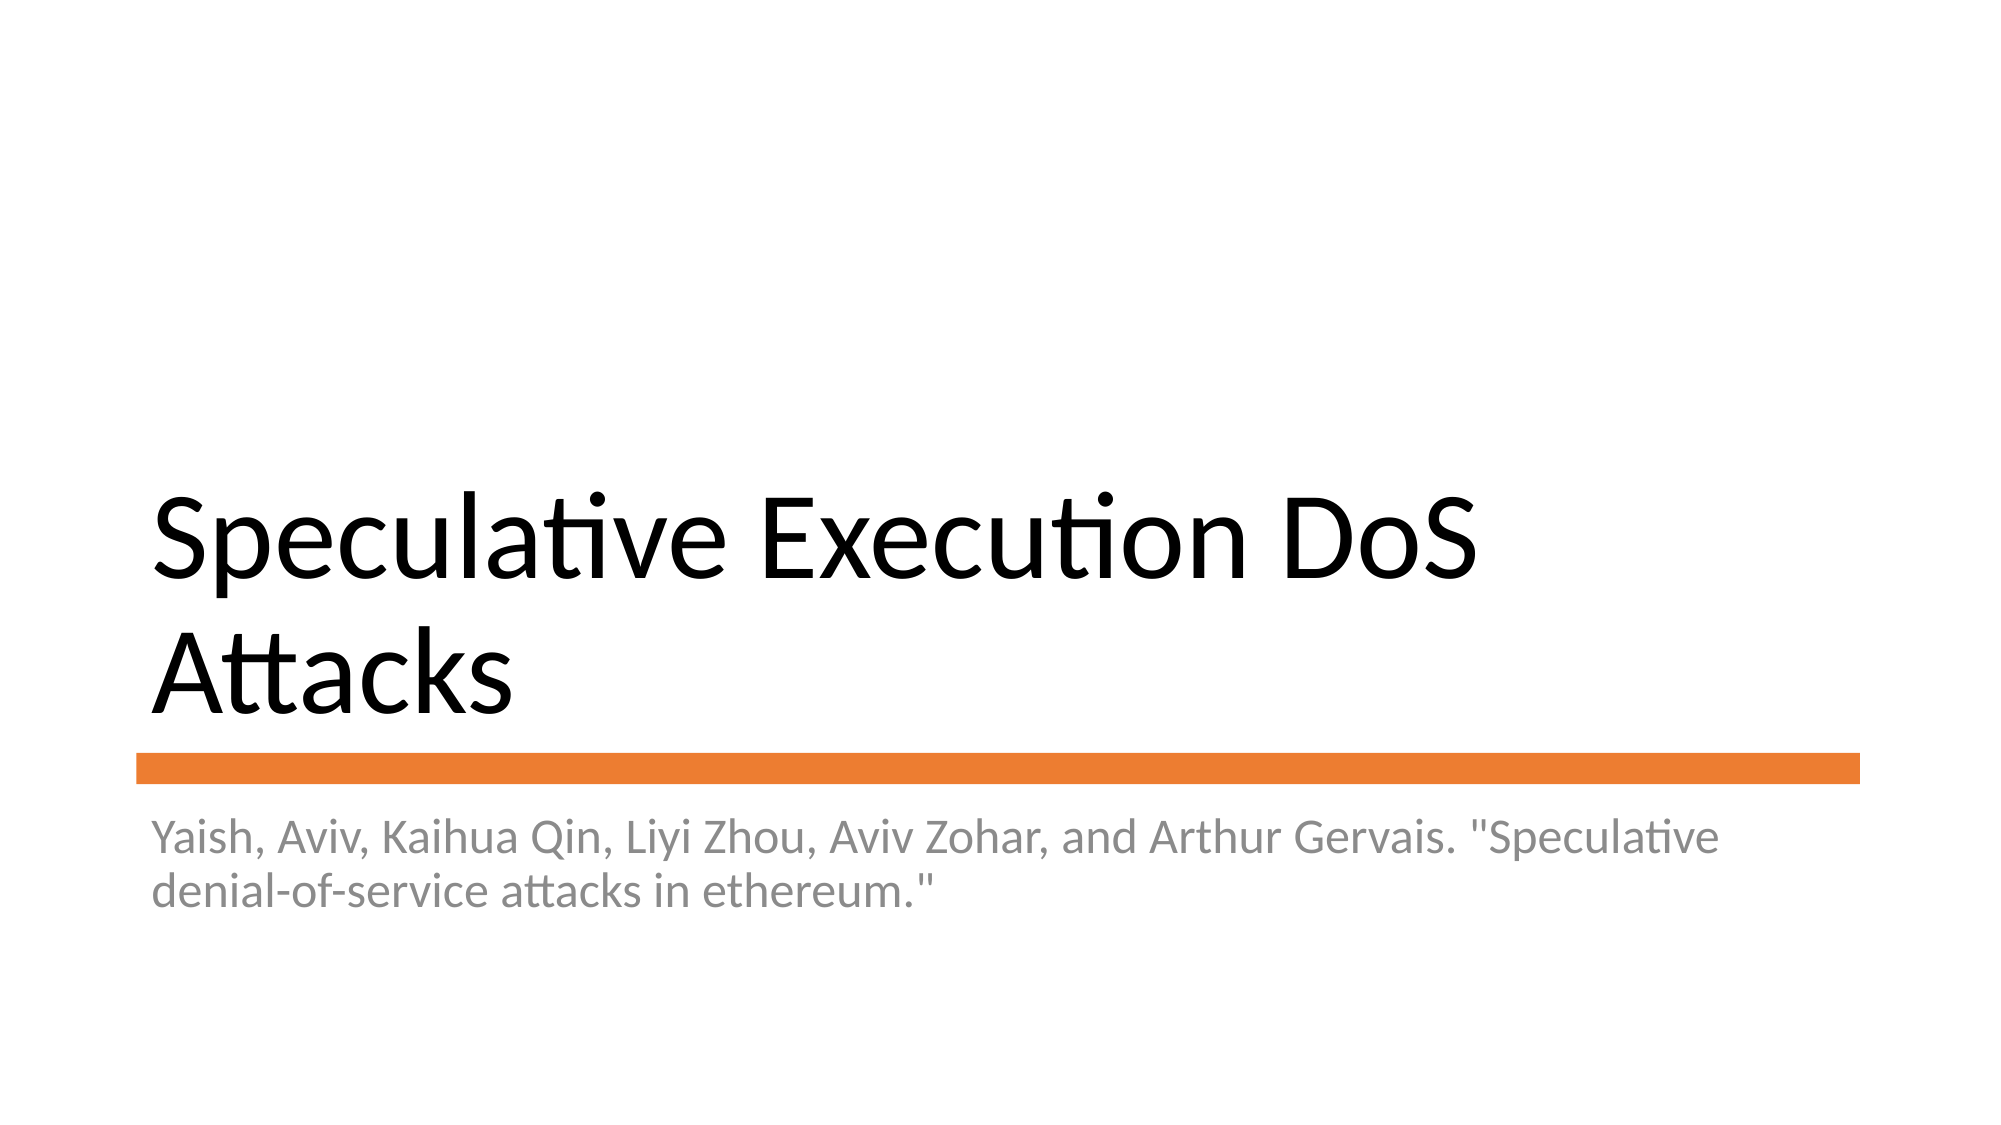

# Speculative Execution DoS Attacks

Yaish, Aviv, Kaihua Qin, Liyi Zhou, Aviv Zohar, and Arthur Gervais. "Speculative denial-of-service attacks in ethereum."